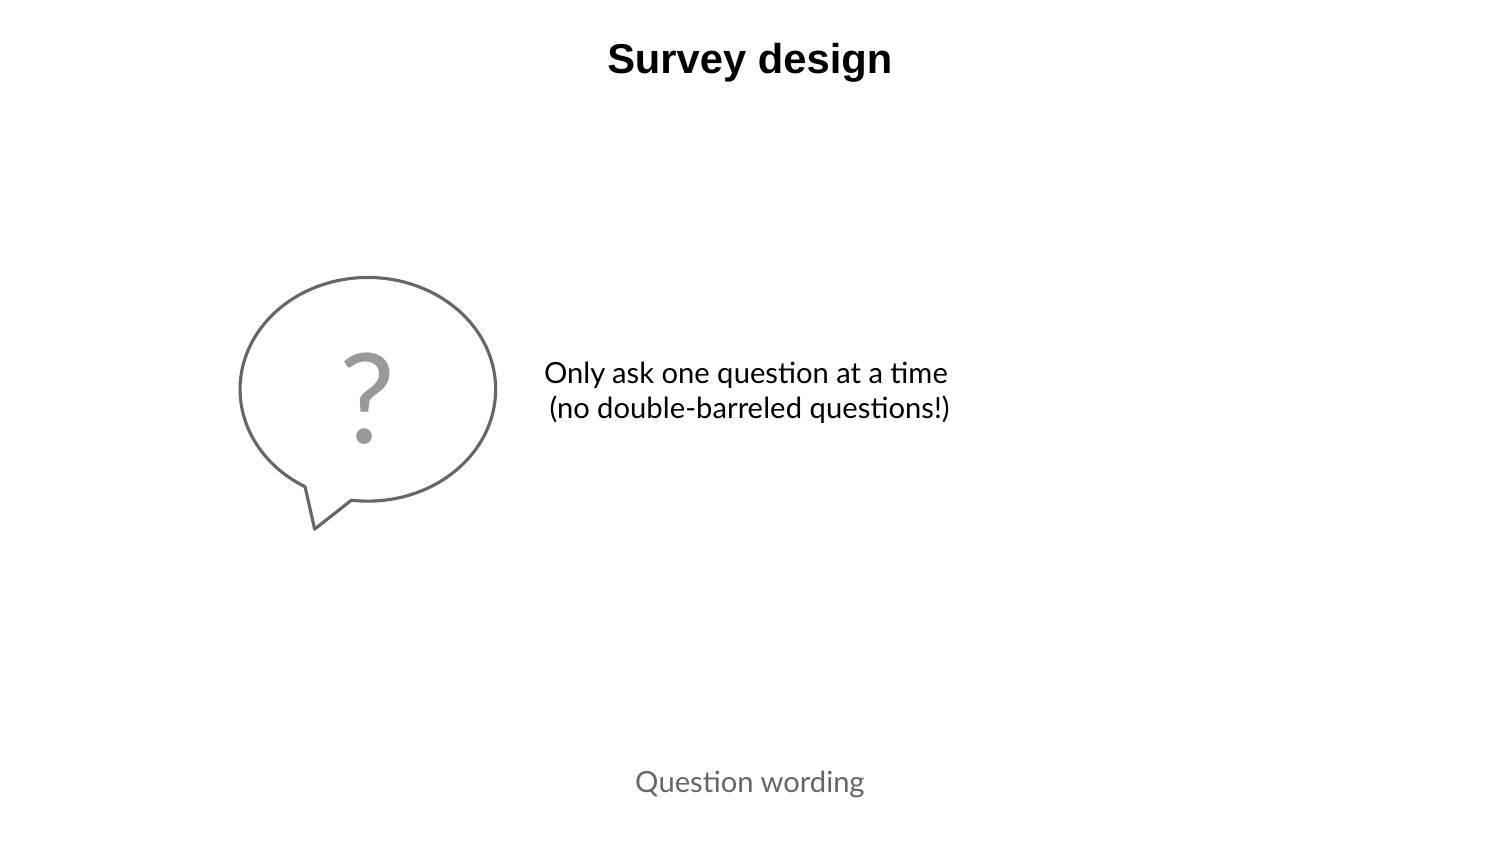

# Survey design

?
Only ask one question at a time
(no double-barreled questions!)
Question wording